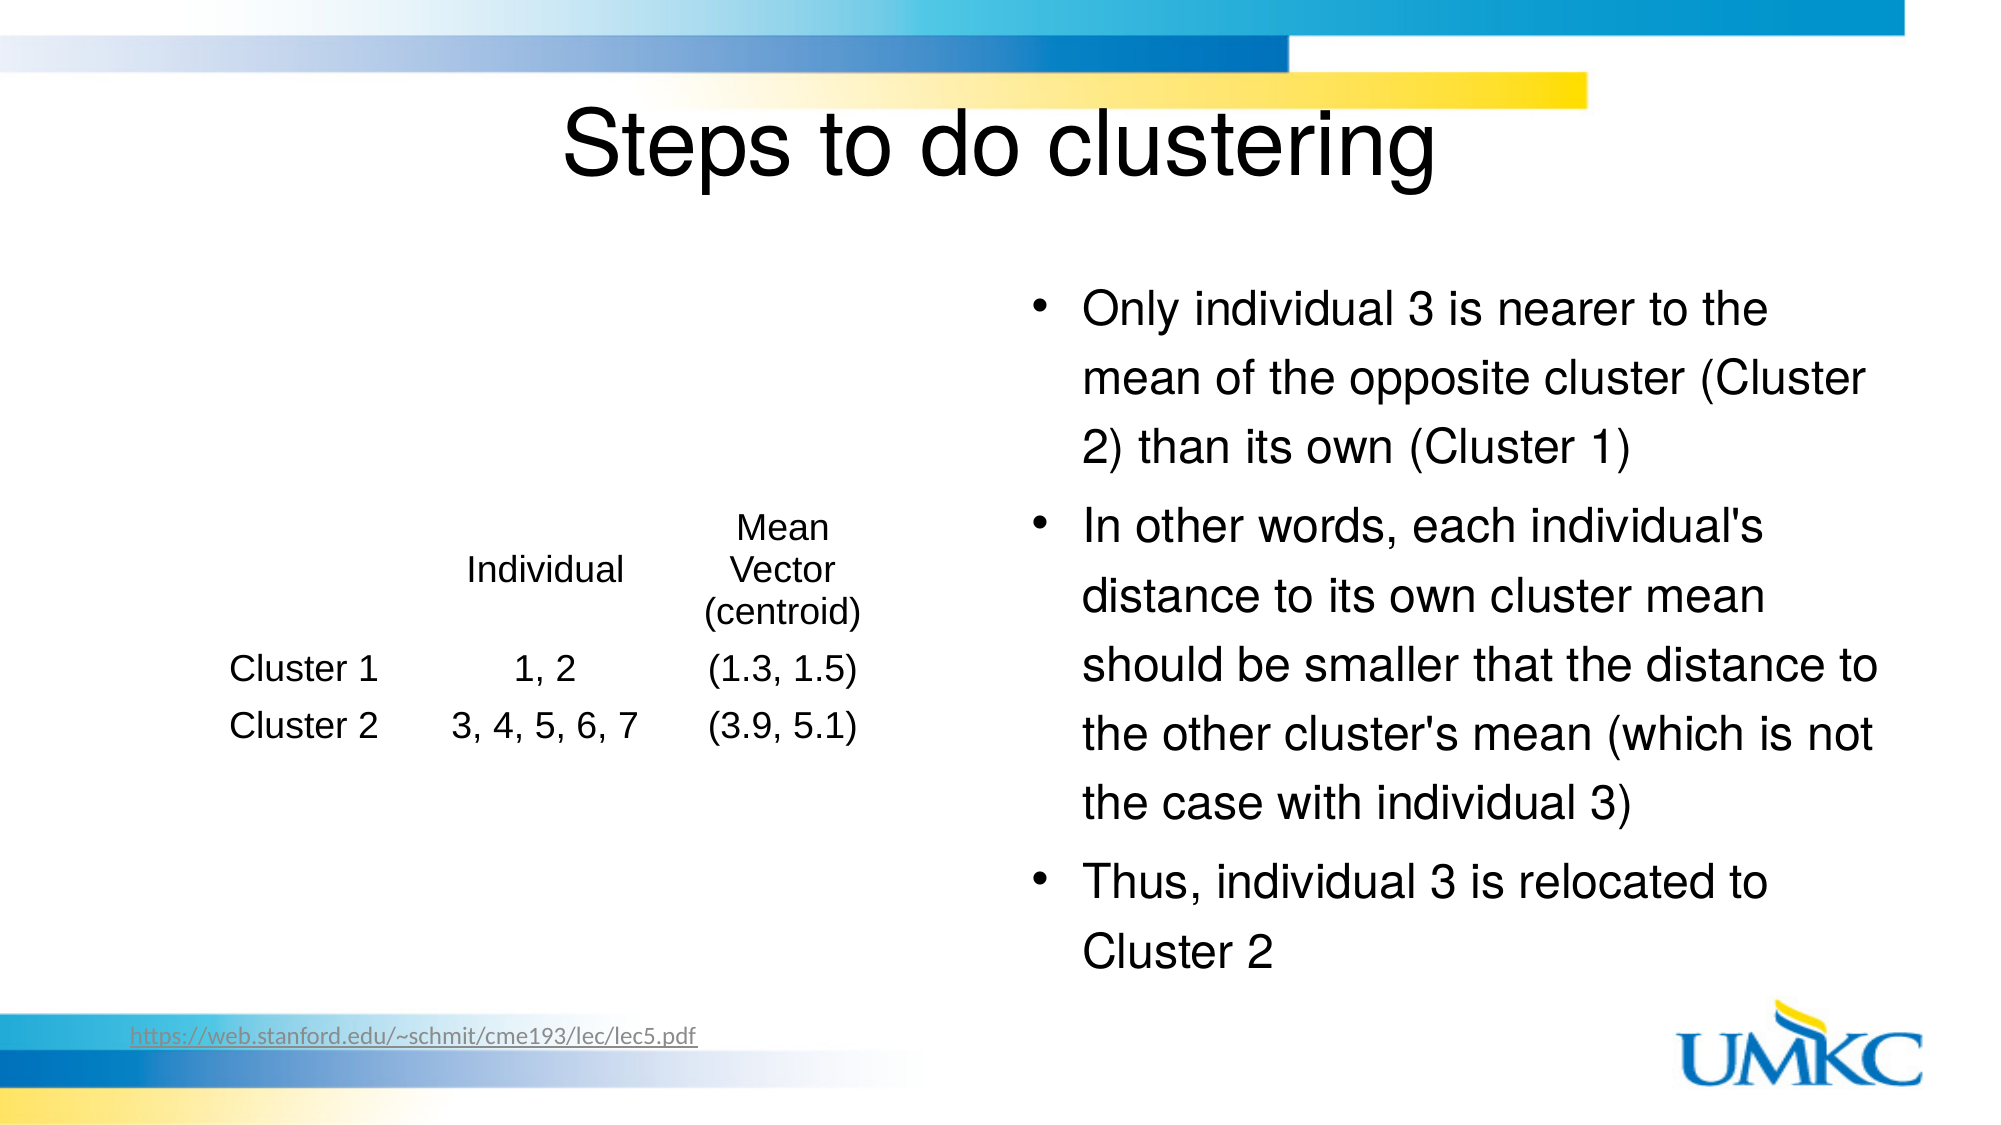

# Steps to do clustering
Only individual 3 is nearer to the mean of the opposite cluster (Cluster 2) than its own (Cluster 1)
In other words, each individual's distance to its own cluster mean should be smaller that the distance to the other cluster's mean (which is not the case with individual 3)
Thus, individual 3 is relocated to Cluster 2
|  | Individual | Mean Vector (centroid) |
| --- | --- | --- |
| Cluster 1 | 1, 2 | (1.3, 1.5) |
| Cluster 2 | 3, 4, 5, 6, 7 | (3.9, 5.1) |
https://web.stanford.edu/~schmit/cme193/lec/lec5.pdf